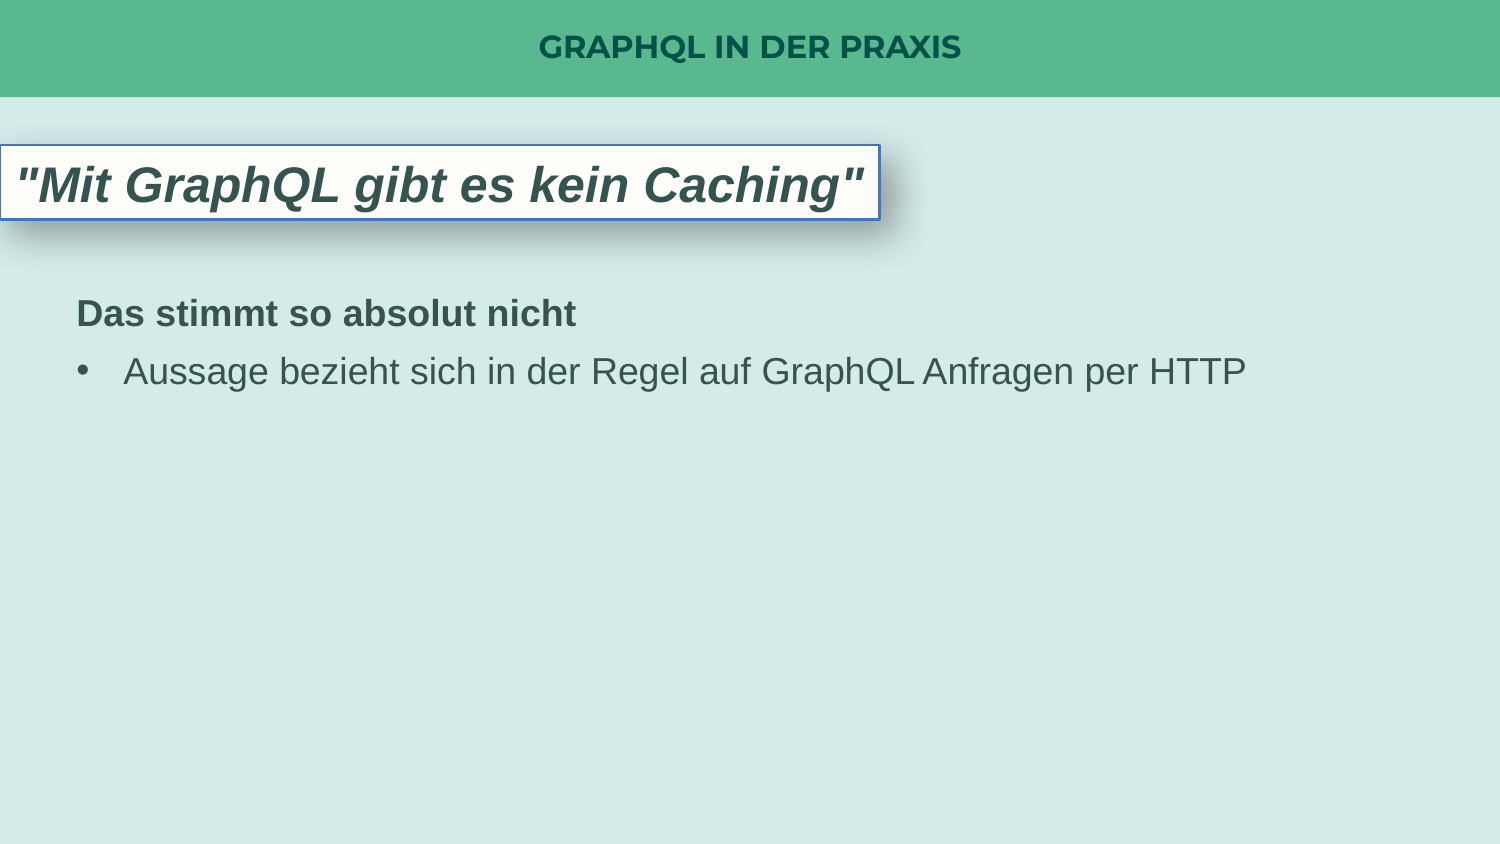

# GraphQL in der Praxis
"Mit GraphQL gibt es kein Caching"
Das stimmt so absolut nicht
Aussage bezieht sich in der Regel auf GraphQL Anfragen per HTTP